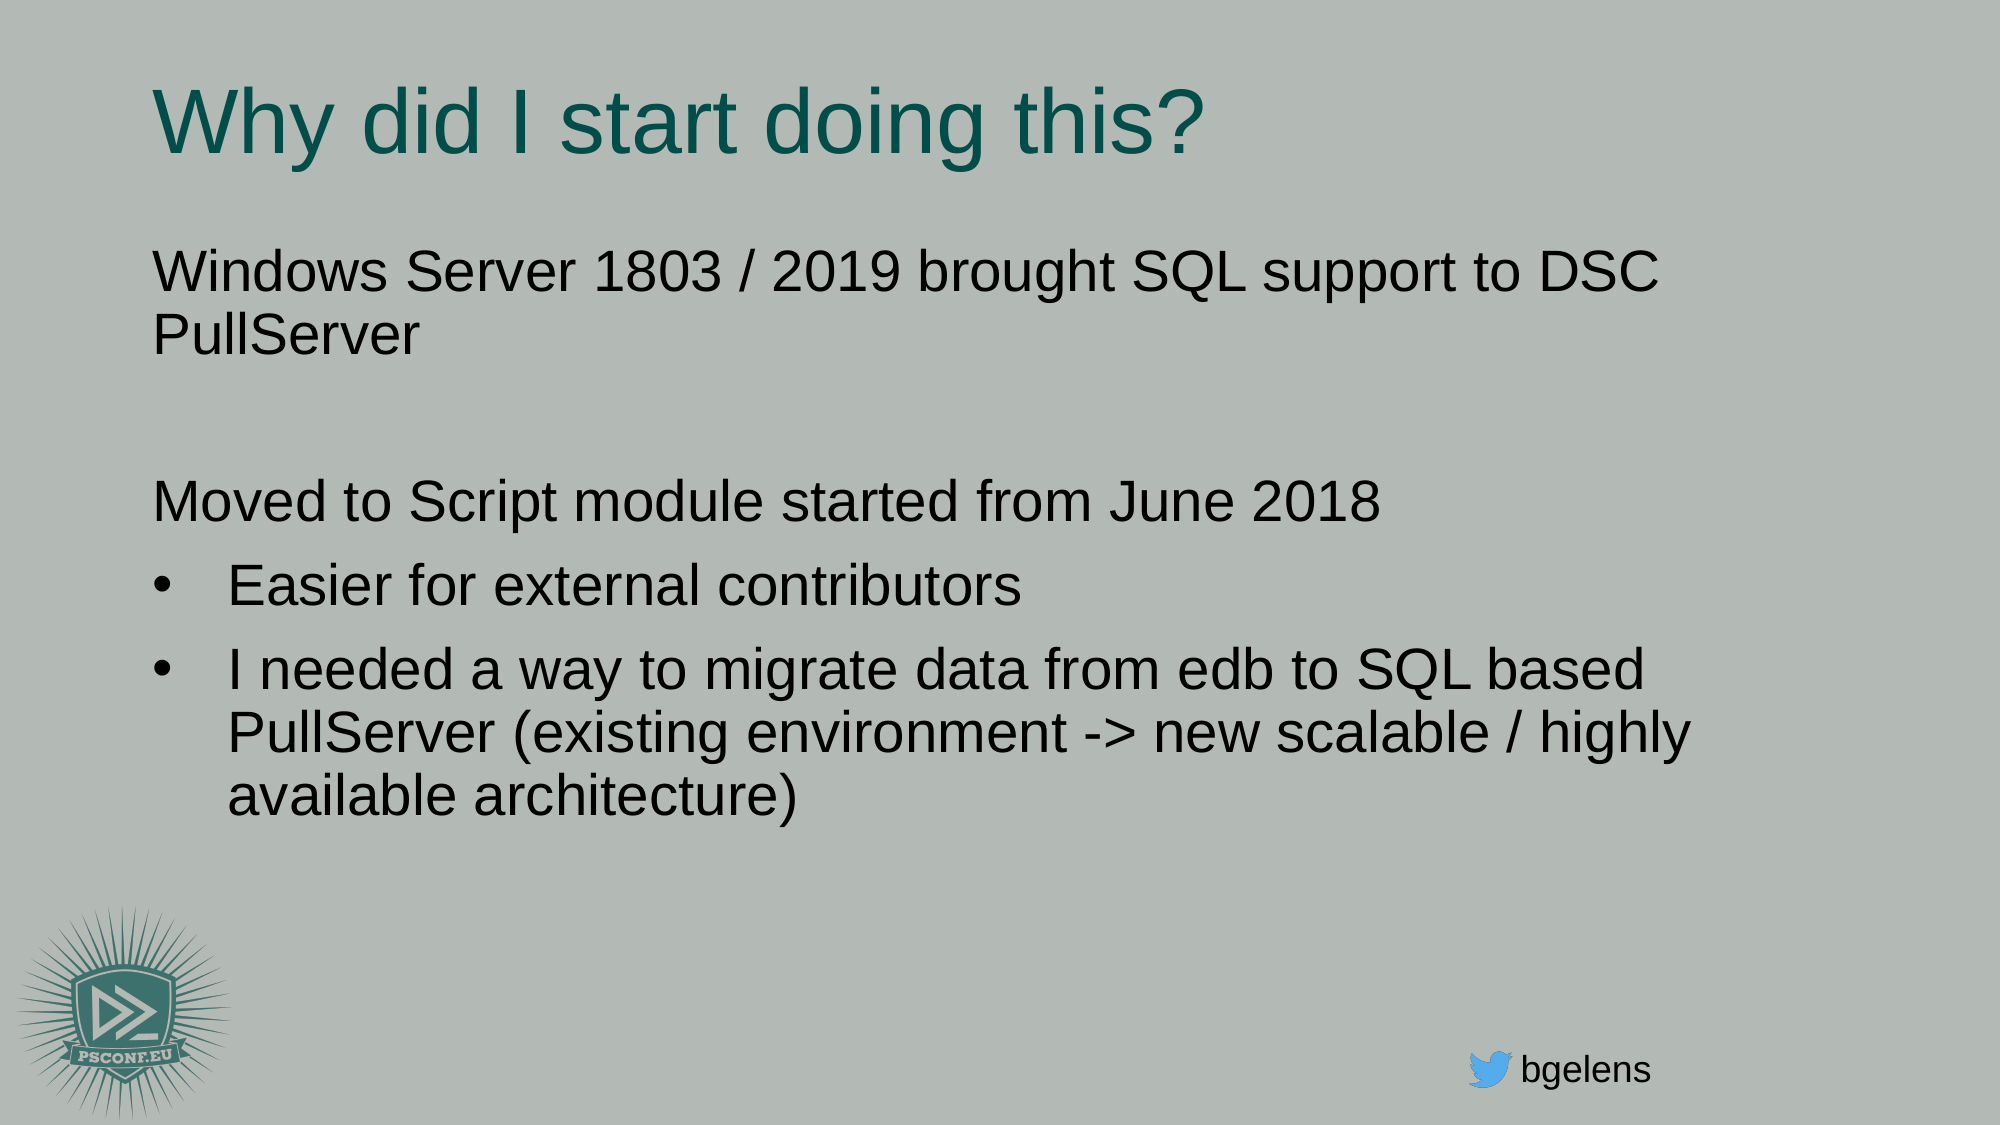

# Why did I start doing this?
Windows Server 1803 / 2019 brought SQL support to DSC PullServer

Moved to Script module started from June 2018
Easier for external contributors
I needed a way to migrate data from edb to SQL based PullServer (existing environment -> new scalable / highly available architecture)
bgelens